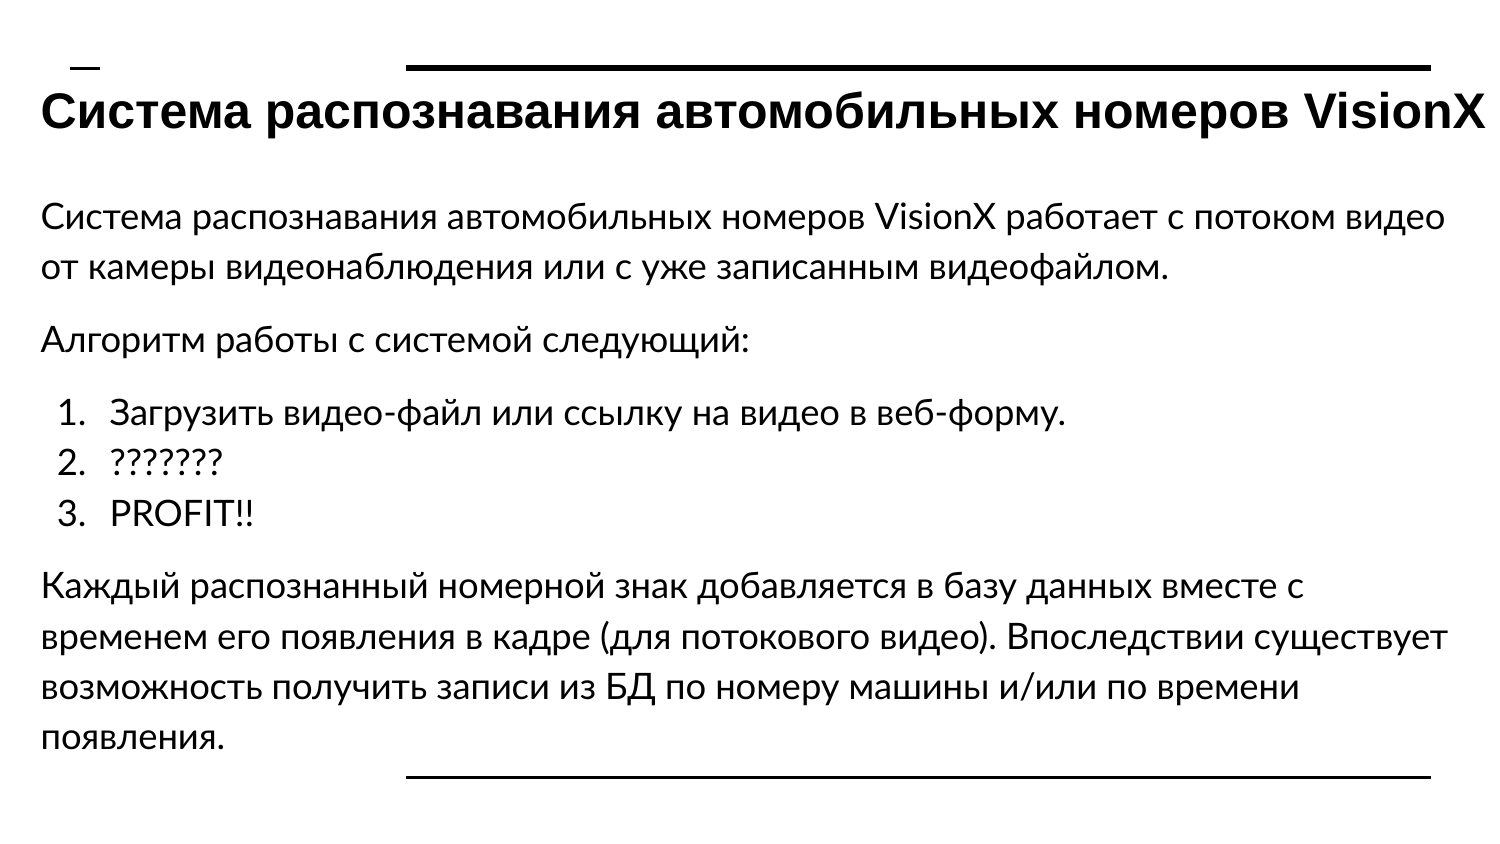

# Система распознавания автомобильных номеров VisionX
Система распознавания автомобильных номеров VisionX работает с потоком видео от камеры видеонаблюдения или с уже записанным видеофайлом.
Алгоритм работы с системой следующий:
Загрузить видео-файл или ссылку на видео в веб-форму.
???????
PROFIT!!
Каждый распознанный номерной знак добавляется в базу данных вместе с временем его появления в кадре (для потокового видео). Впоследствии существует возможность получить записи из БД по номеру машины и/или по времени появления.